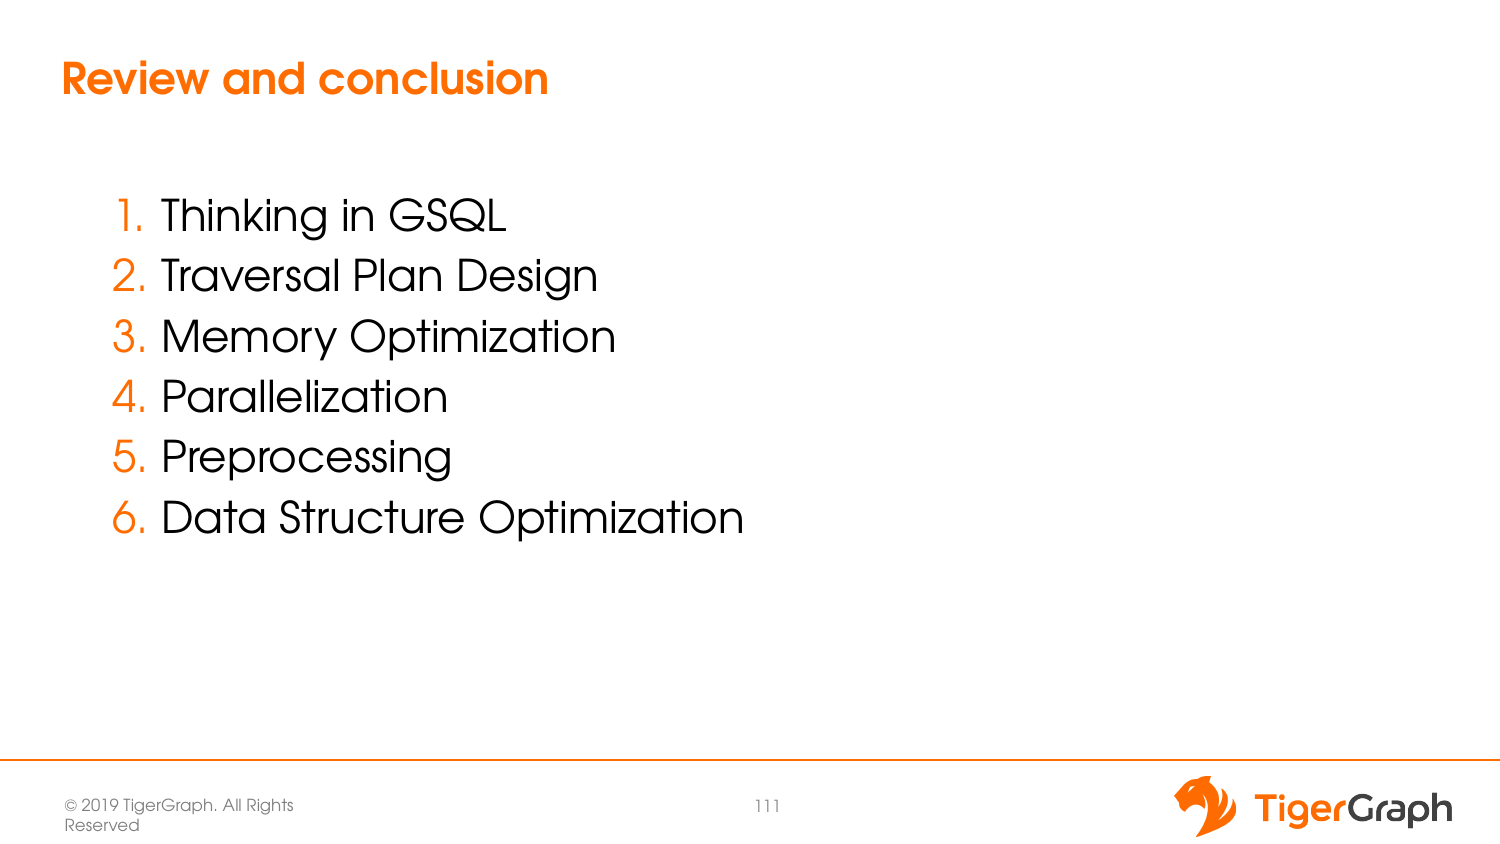

# Review and conclusion
Thinking in GSQL
Traversal Plan Design
Memory Optimization
Parallelization
Preprocessing
Data Structure Optimization
111